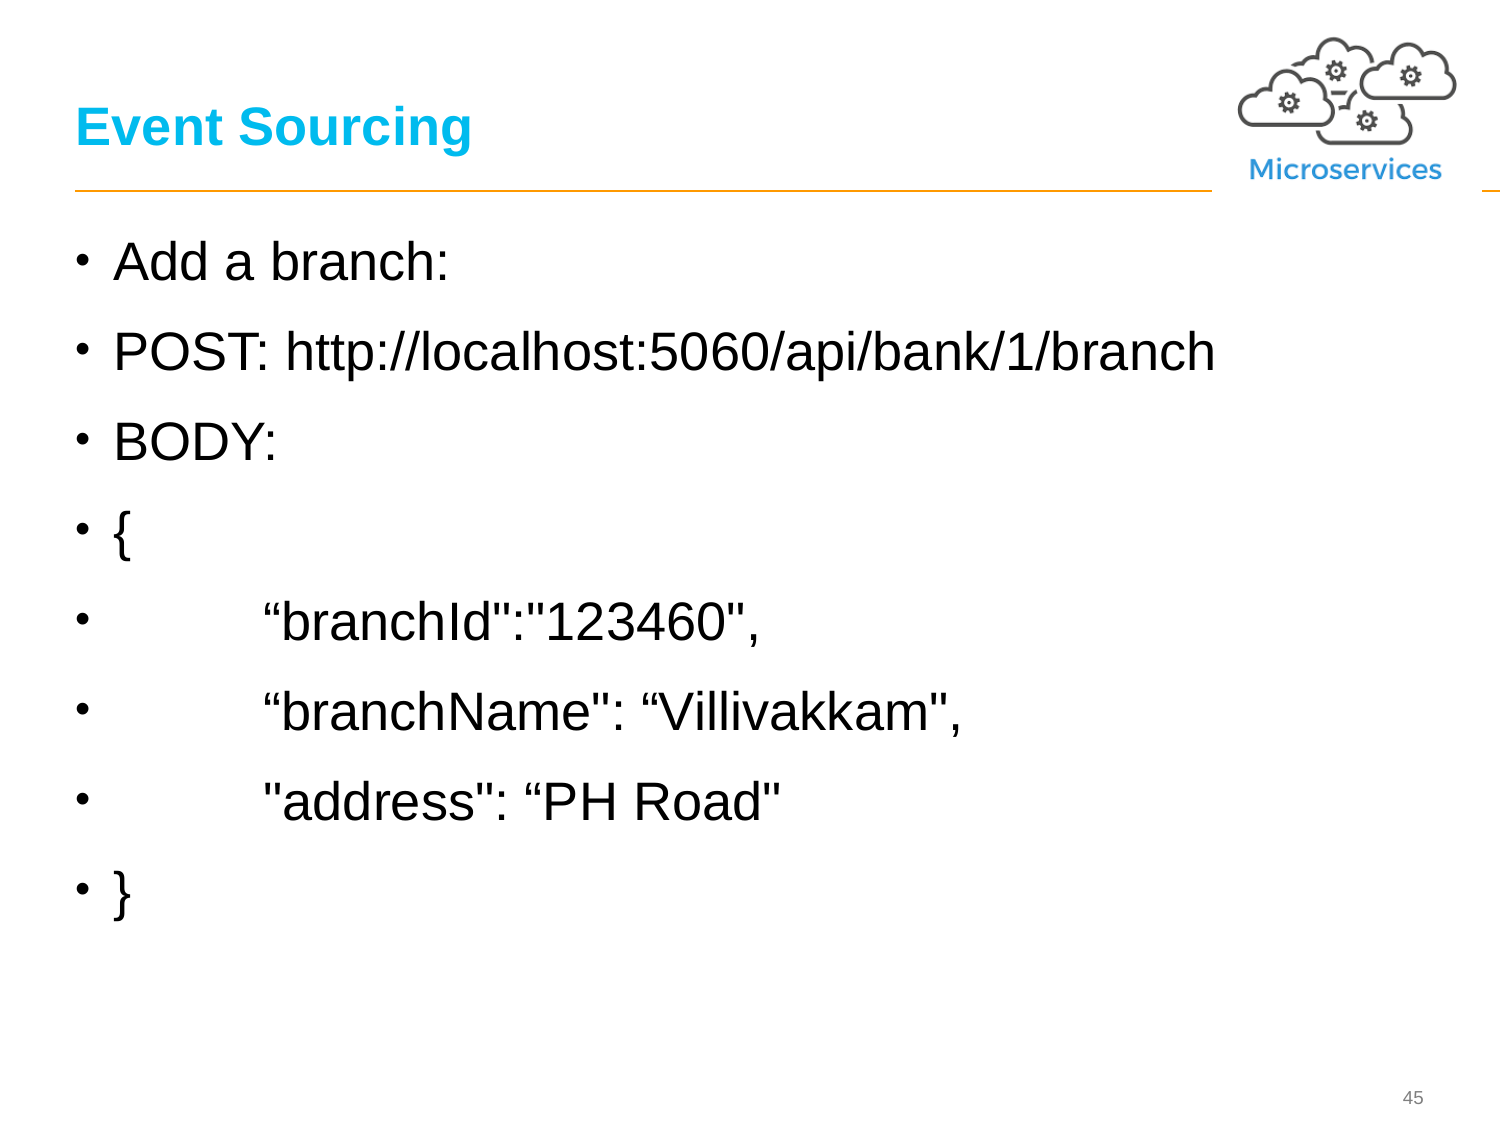

# Event Sourcing
Add a branch:
POST: http://localhost:5060/api/bank/1/branch
BODY:
{
	“branchId":"123460",
	“branchName": “Villivakkam",
	"address": “PH Road"
}